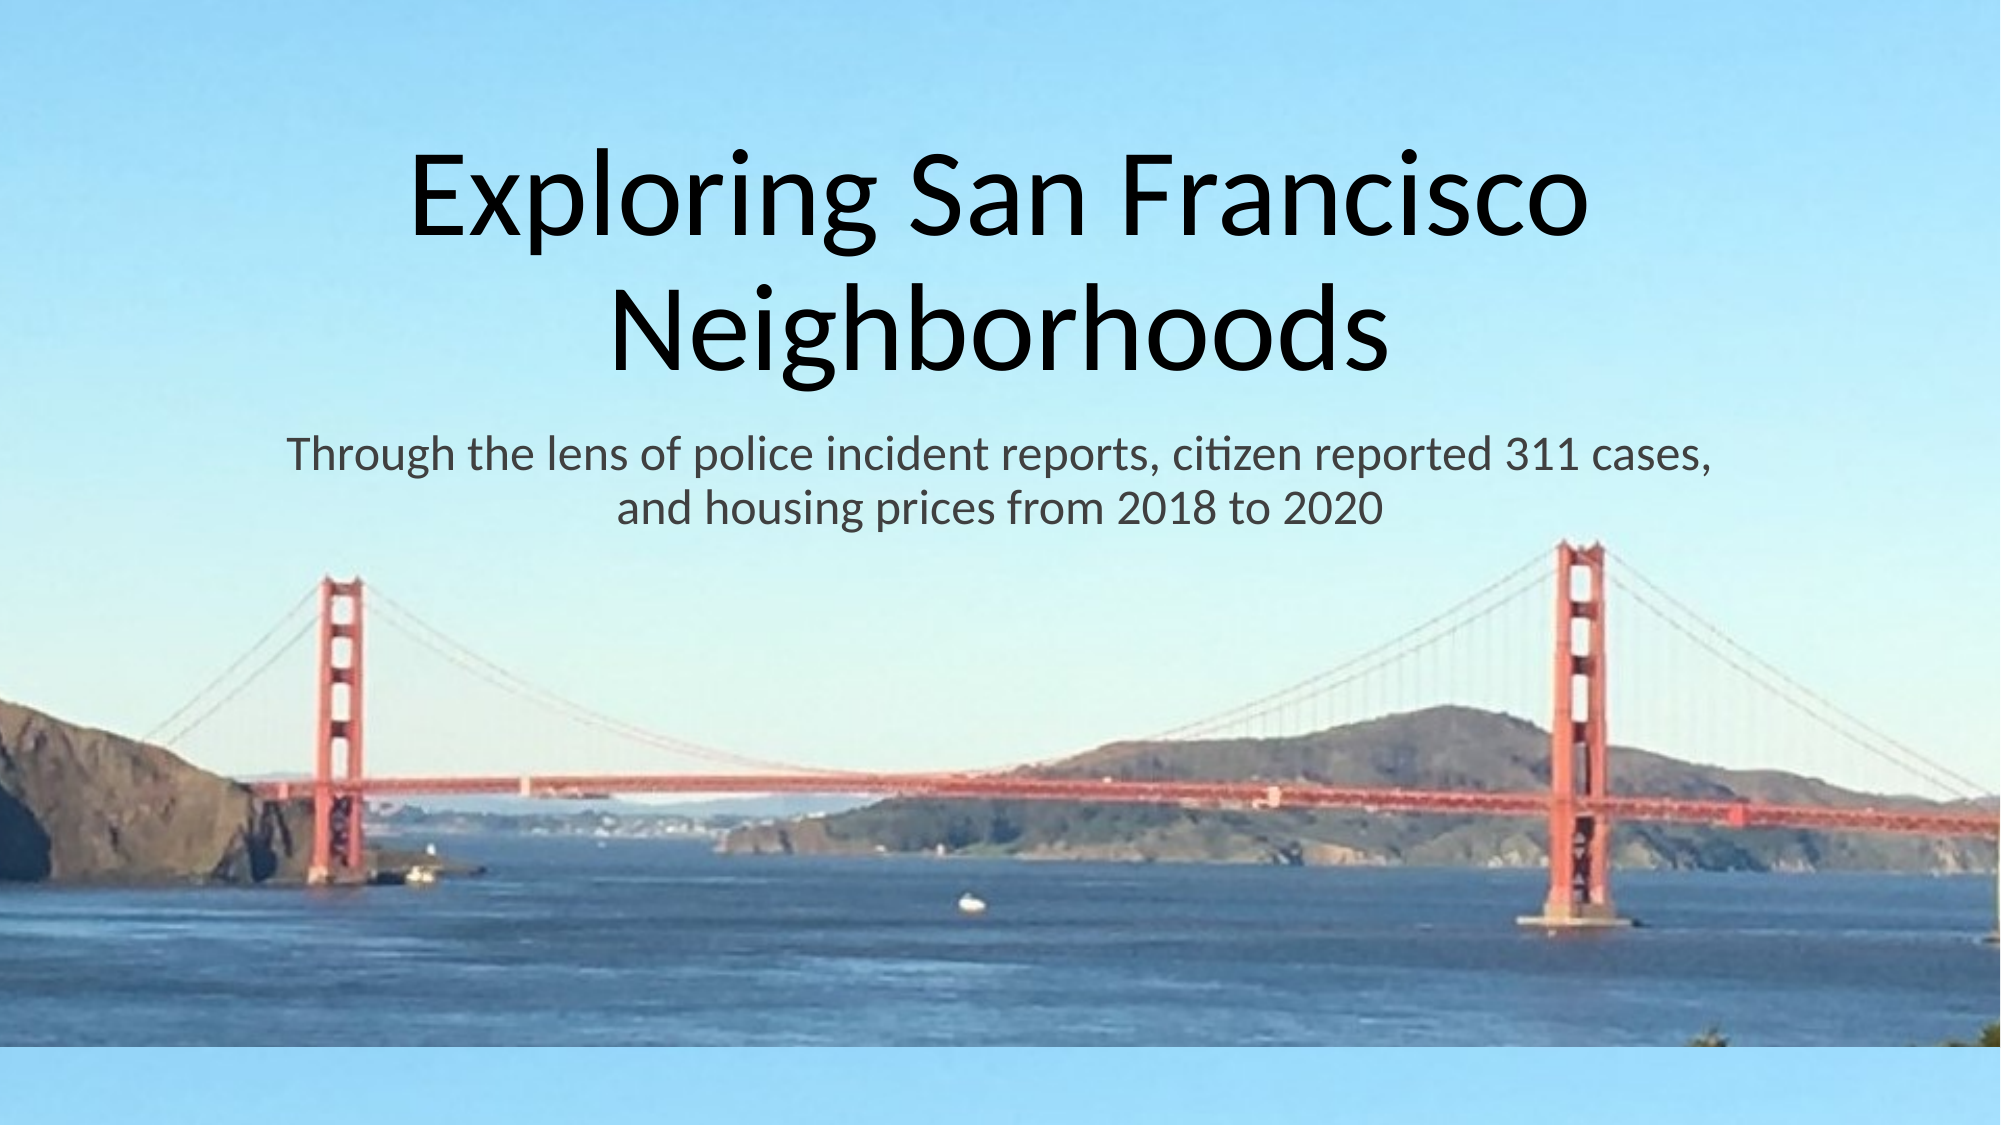

# Exploring San Francisco Neighborhoods
Through the lens of police incident reports, citizen reported 311 cases, and housing prices from 2018 to 2020